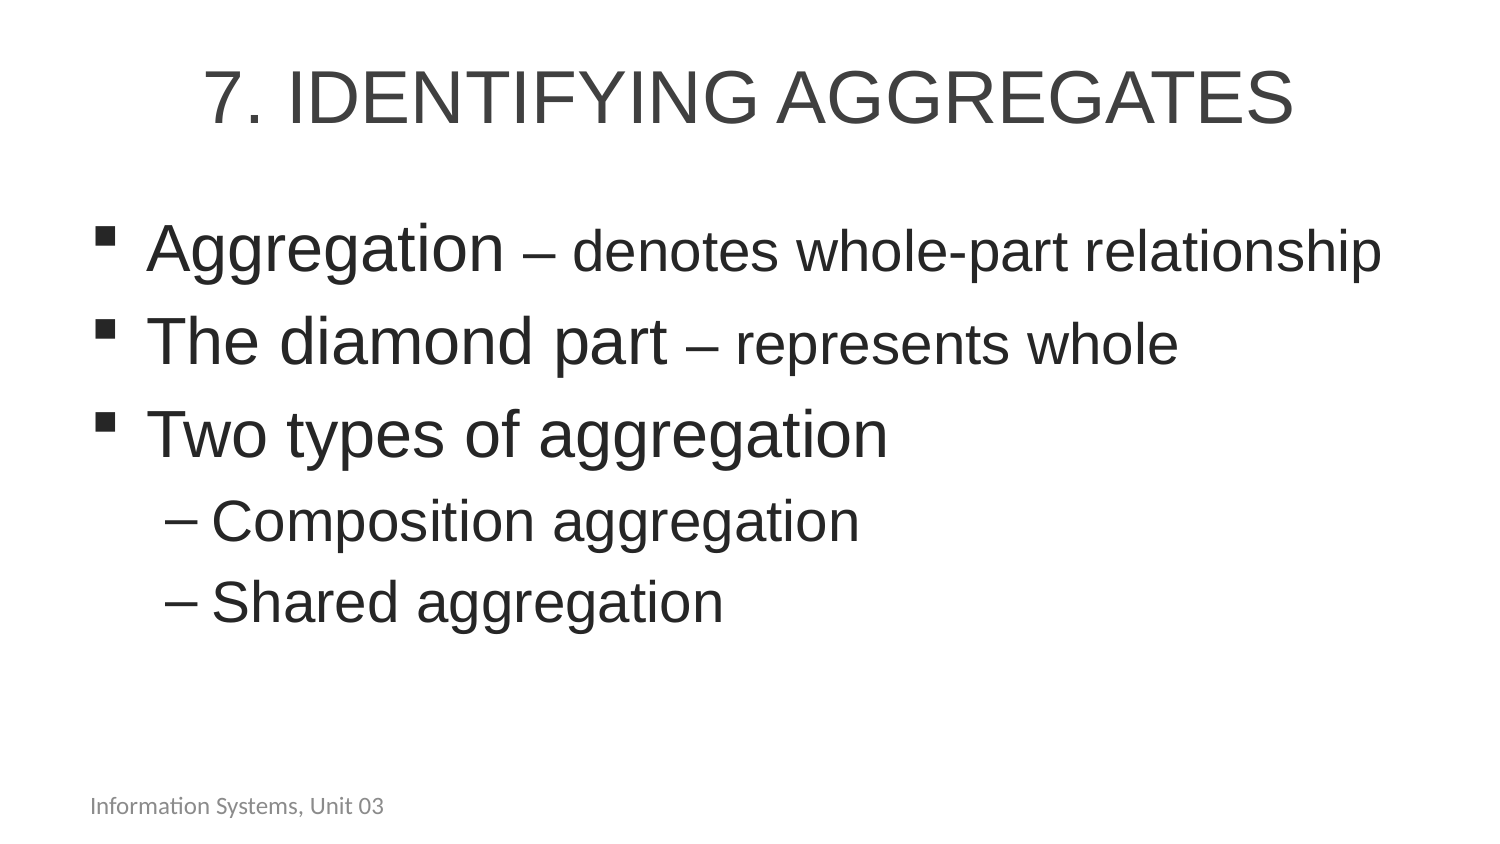

# 7. Identifying aggregates
Aggregation – denotes whole-part relationship
The diamond part – represents whole
Two types of aggregation
Composition aggregation
Shared aggregation
Information Systems, Unit 03
81